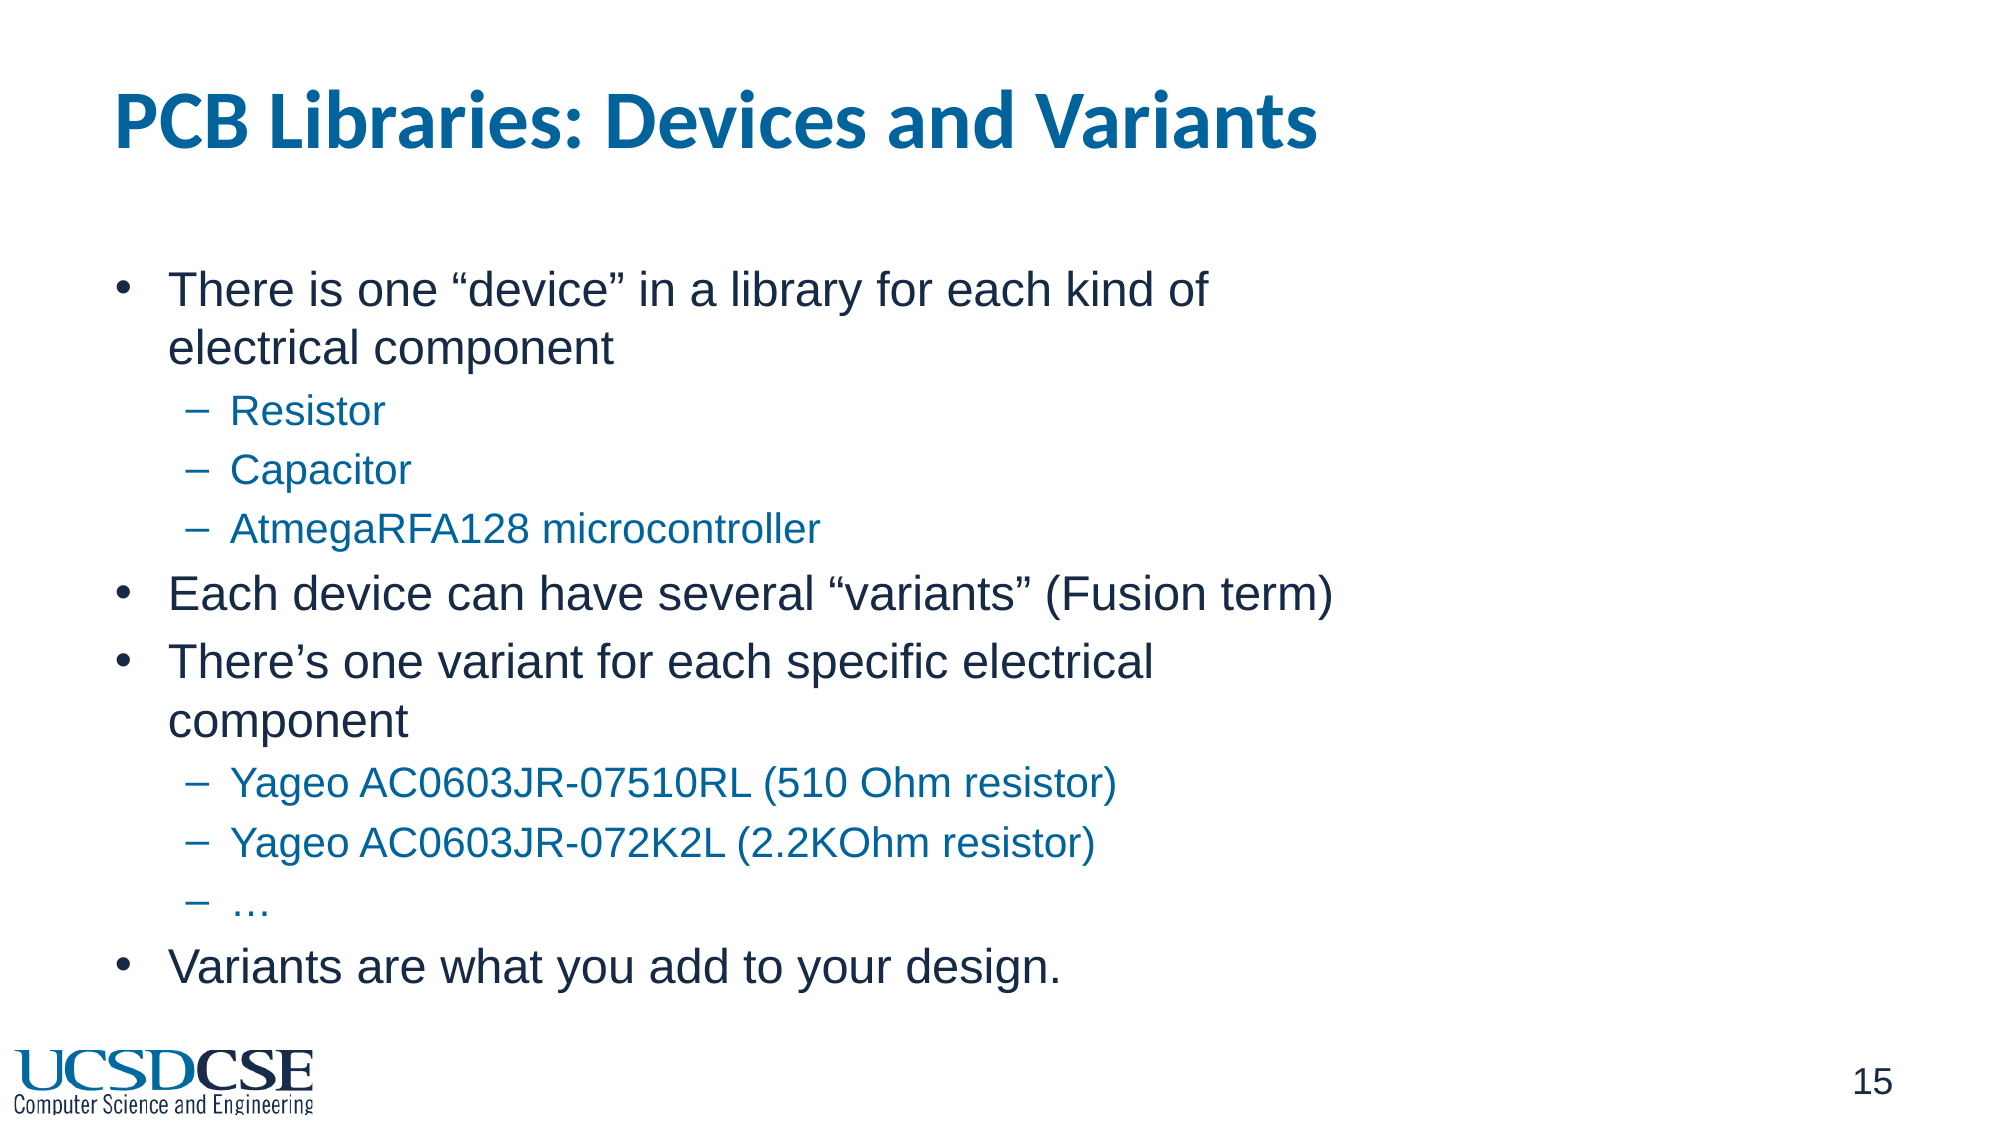

# PCB Libraries: Devices and Variants
There is one “device” in a library for each kind of electrical component
Resistor
Capacitor
AtmegaRFA128 microcontroller
Each device can have several “variants” (Fusion term)
There’s one variant for each specific electrical component
Yageo AC0603JR-07510RL (510 Ohm resistor)
Yageo AC0603JR-072K2L (2.2KOhm resistor)
…
Variants are what you add to your design.